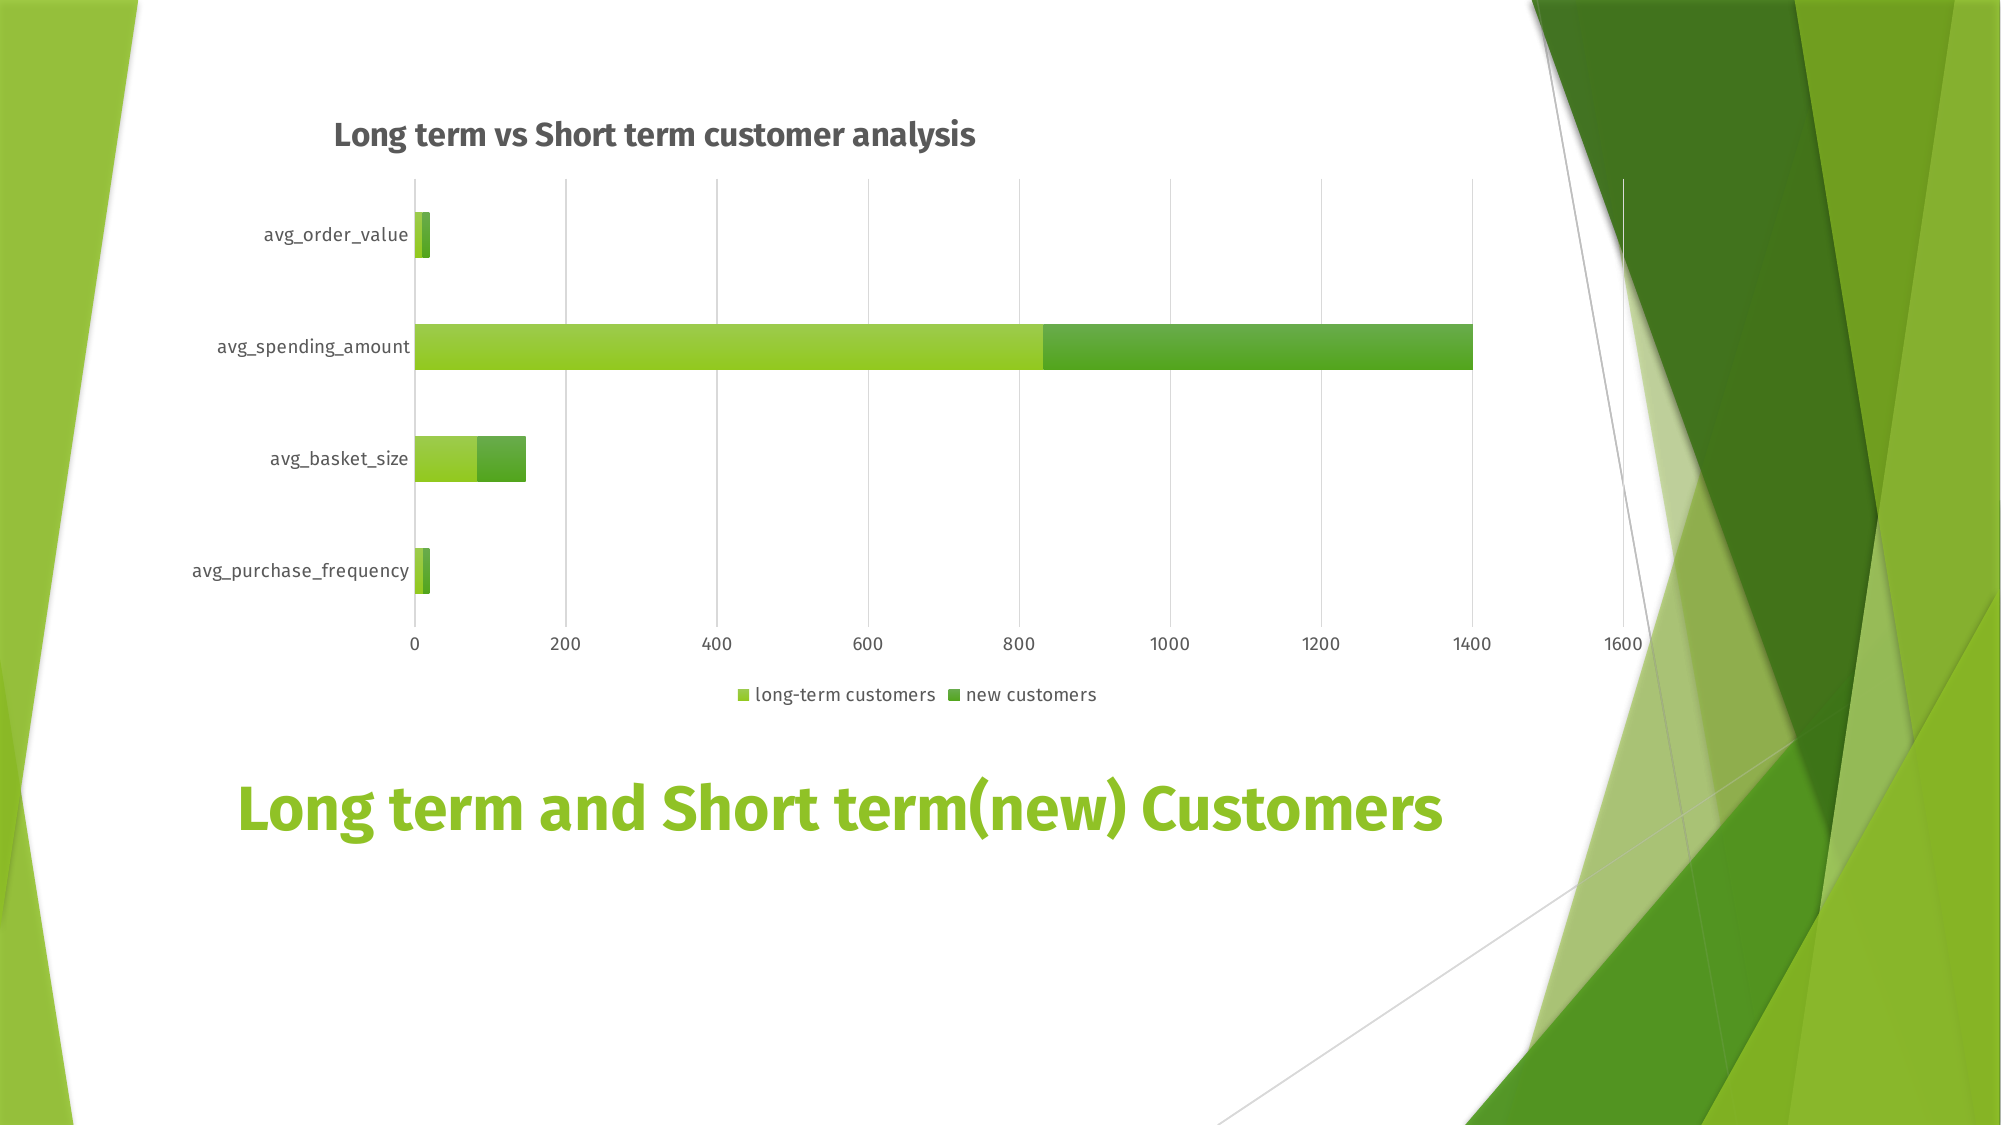

### Chart: Long term vs Short term customer analysis

| Category | long-term customers | new customers |
|---|---|---|
| avg_purchase_frequency | 10.64 | 8.33 |
| avg_basket_size | 82.55 | 63.67 |
| avg_spending_amount | 831.92 | 568.59 |
| avg_order_value | 9.86 | 8.99 |
# Long term and Short term(new) Customers